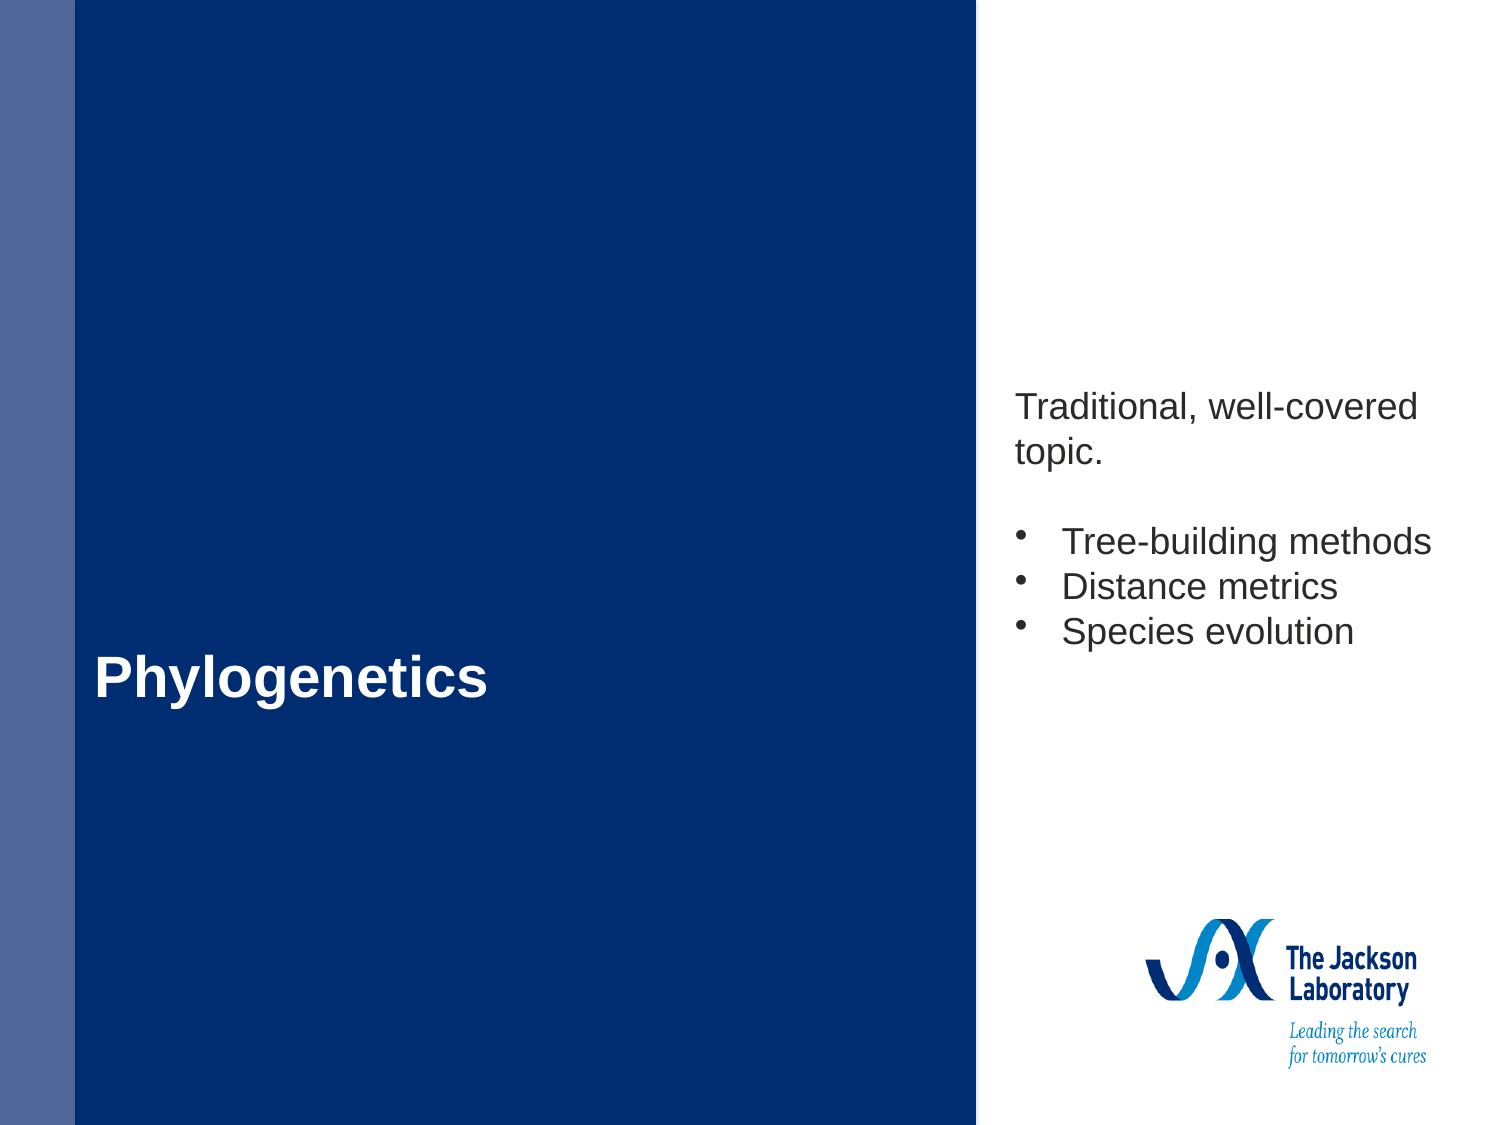

# Phylogenetics
Traditional, well-covered topic.

Tree-building methods
Distance metrics
Species evolution